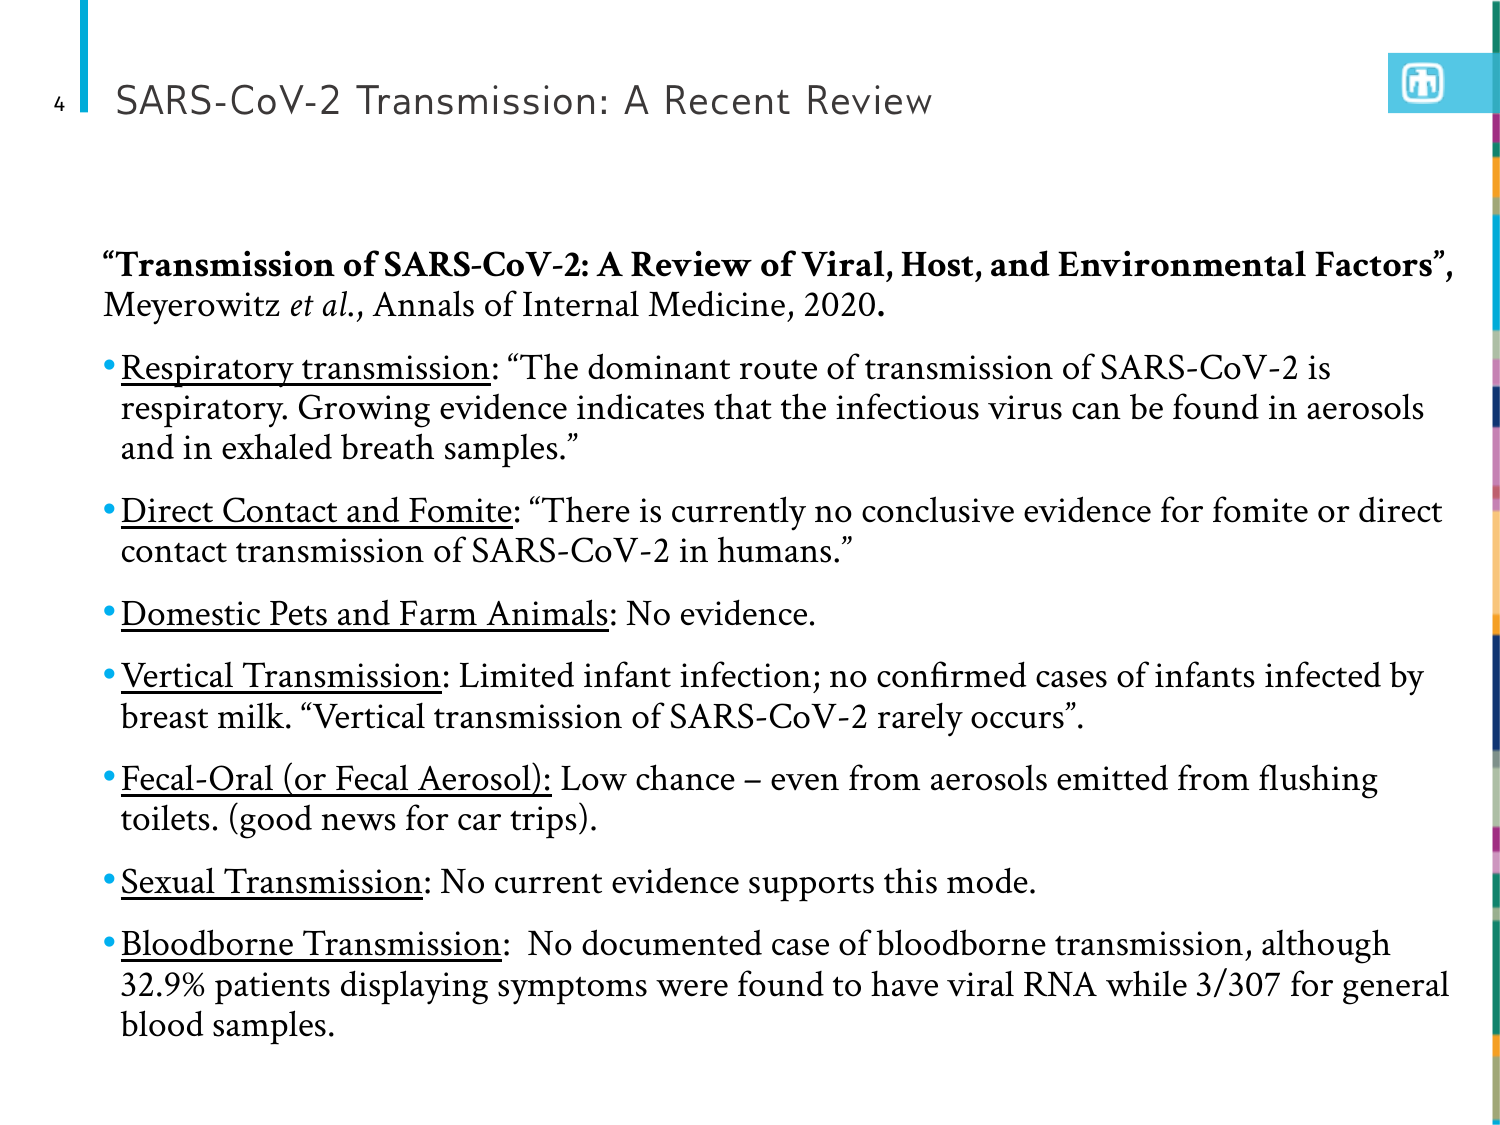

# SARS-CoV-2 Transmission: A Recent Review
4
“Transmission of SARS-CoV-2: A Review of Viral, Host, and Environmental Factors”, Meyerowitz et al., Annals of Internal Medicine, 2020.
Respiratory transmission: “The dominant route of transmission of SARS-CoV-2 is respiratory. Growing evidence indicates that the infectious virus can be found in aerosols and in exhaled breath samples.”
Direct Contact and Fomite: “There is currently no conclusive evidence for fomite or direct contact transmission of SARS-CoV-2 in humans.”
Domestic Pets and Farm Animals: No evidence.
Vertical Transmission: Limited infant infection; no confirmed cases of infants infected by breast milk. “Vertical transmission of SARS-CoV-2 rarely occurs”.
Fecal-Oral (or Fecal Aerosol): Low chance – even from aerosols emitted from flushing toilets. (good news for car trips).
Sexual Transmission: No current evidence supports this mode.
Bloodborne Transmission:  No documented case of bloodborne transmission, although 32.9% patients displaying symptoms were found to have viral RNA while 3/307 for general blood samples.